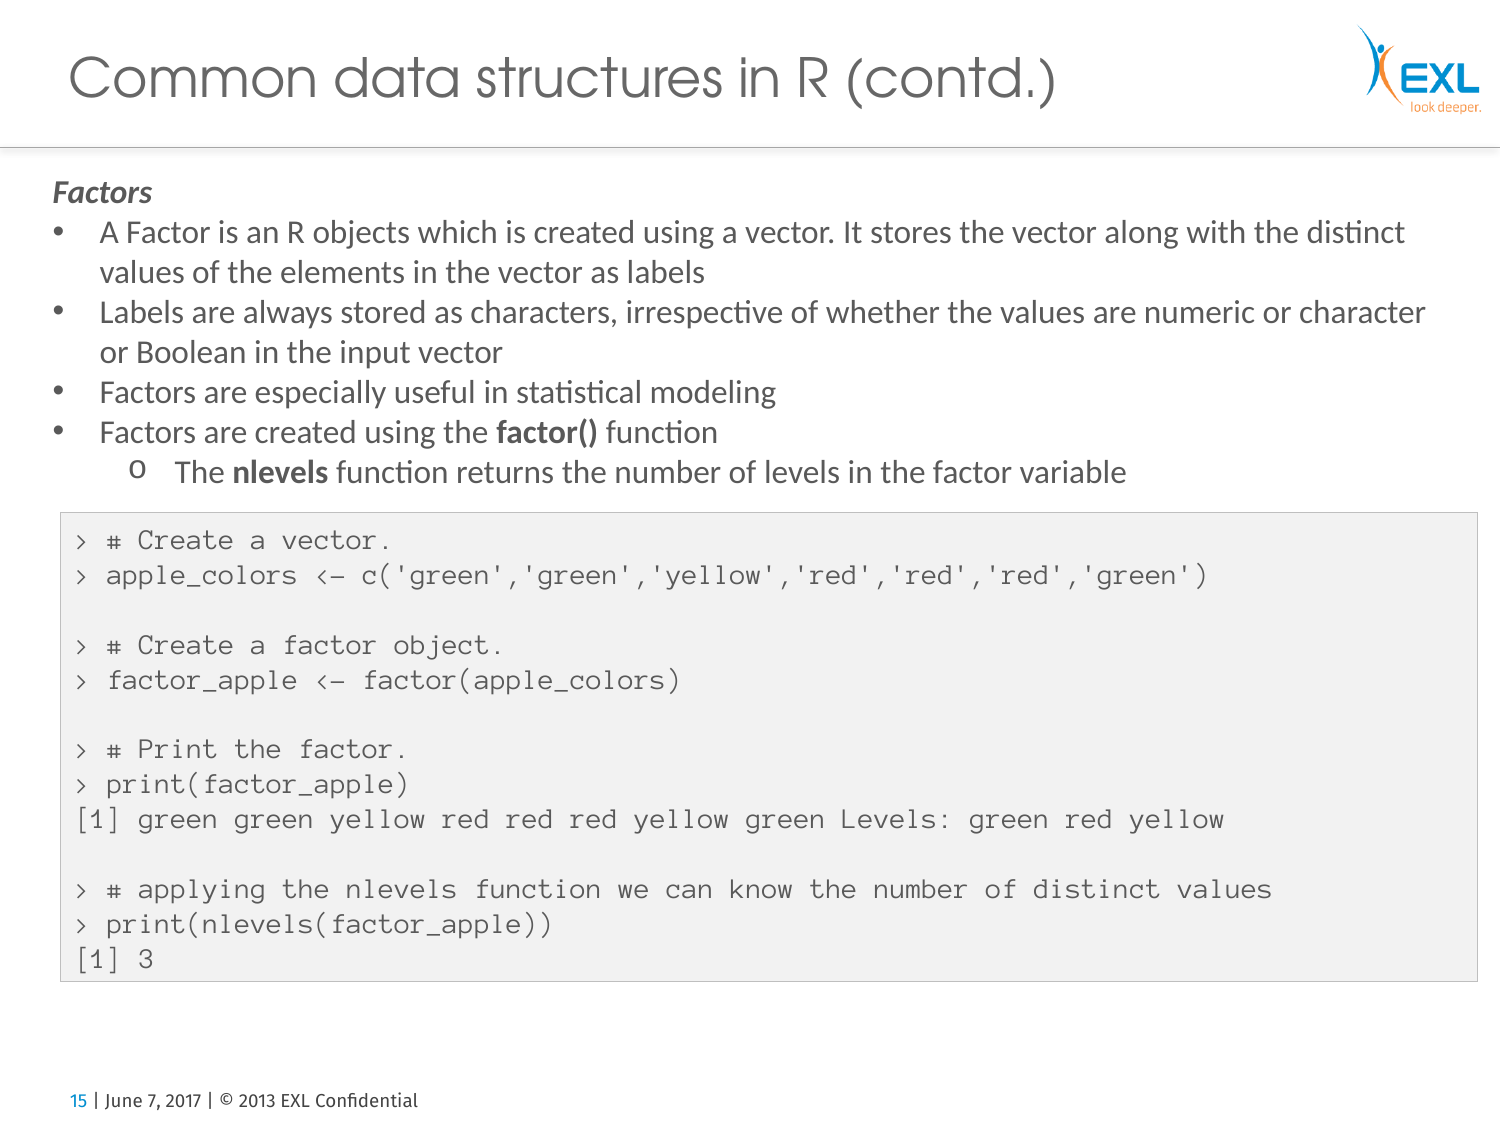

# Common data structures in R (contd.)
Factors
A Factor is an R objects which is created using a vector. It stores the vector along with the distinct values of the elements in the vector as labels
Labels are always stored as characters, irrespective of whether the values are numeric or character or Boolean in the input vector
Factors are especially useful in statistical modeling
Factors are created using the factor() function
The nlevels function returns the number of levels in the factor variable
> # Create a vector.
> apple_colors <- c('green','green','yellow','red','red','red','green')

> # Create a factor object.
> factor_apple <- factor(apple_colors)

> # Print the factor.
> print(factor_apple)
[1] green green yellow red red red yellow green Levels: green red yellow

> # applying the nlevels function we can know the number of distinct values
> print(nlevels(factor_apple))
[1] 3